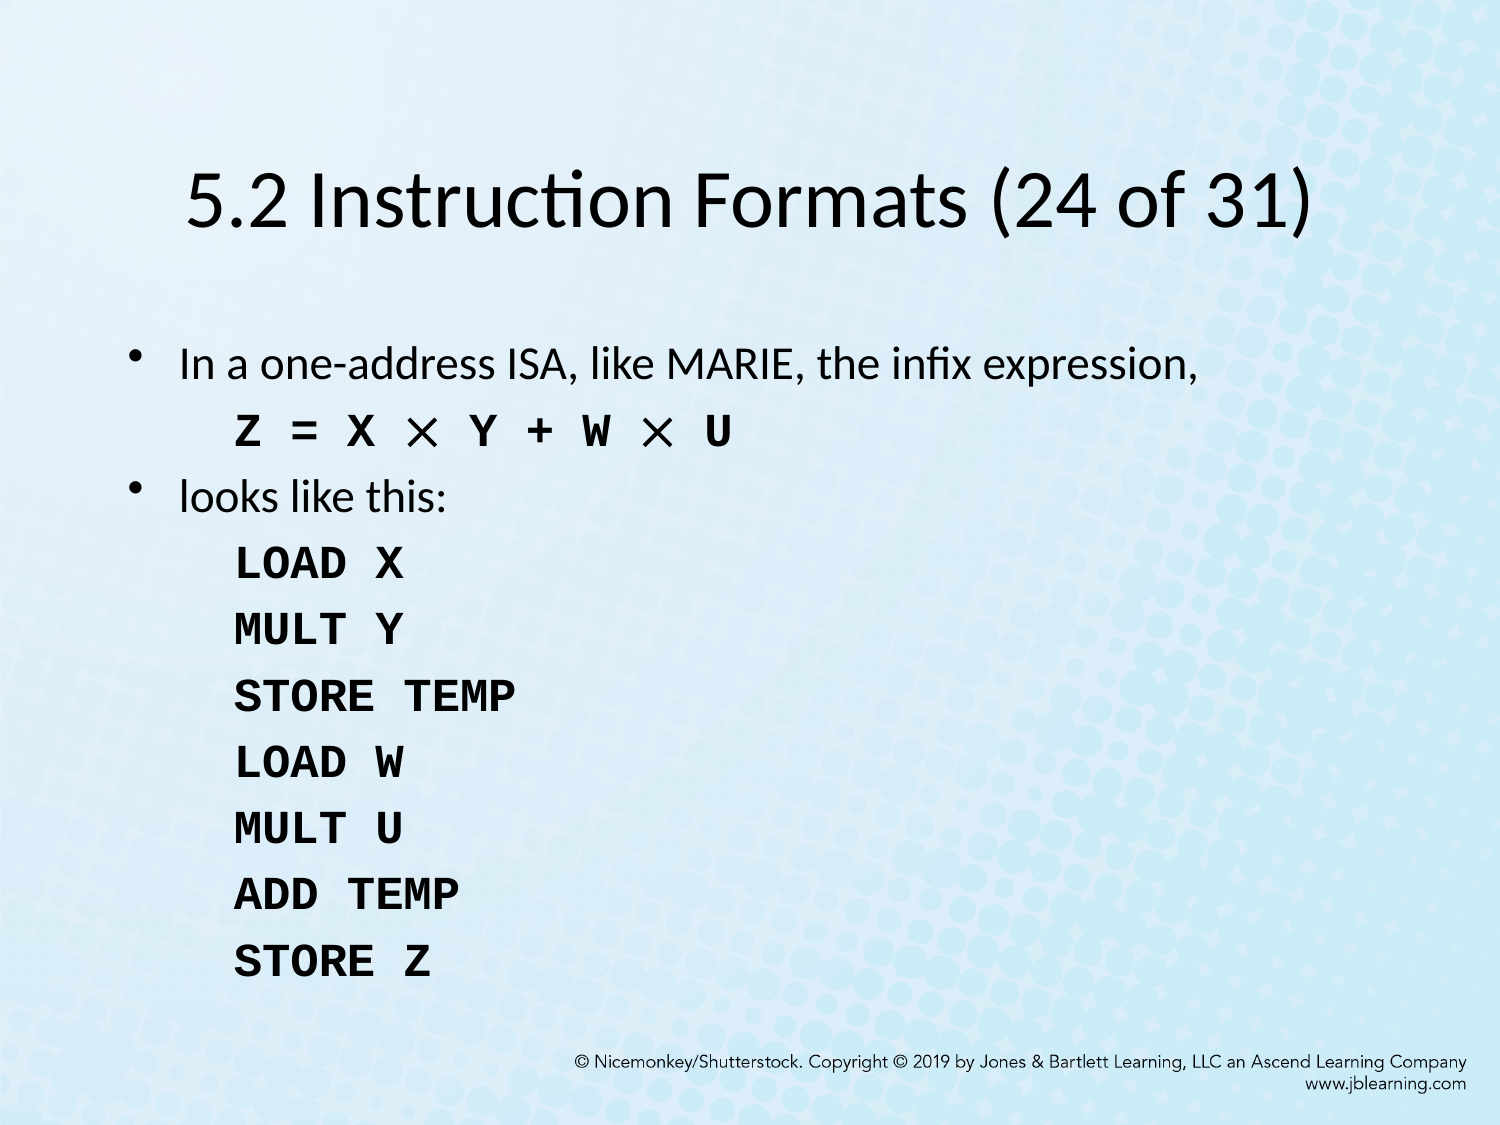

# 5.2 Instruction Formats (24 of 31)
In a one-address ISA, like MARIE, the infix expression,
		Z = X × Y + W × U
	looks like this:
		LOAD X
		MULT Y
		STORE TEMP
		LOAD W
		MULT U
		ADD TEMP
		STORE Z